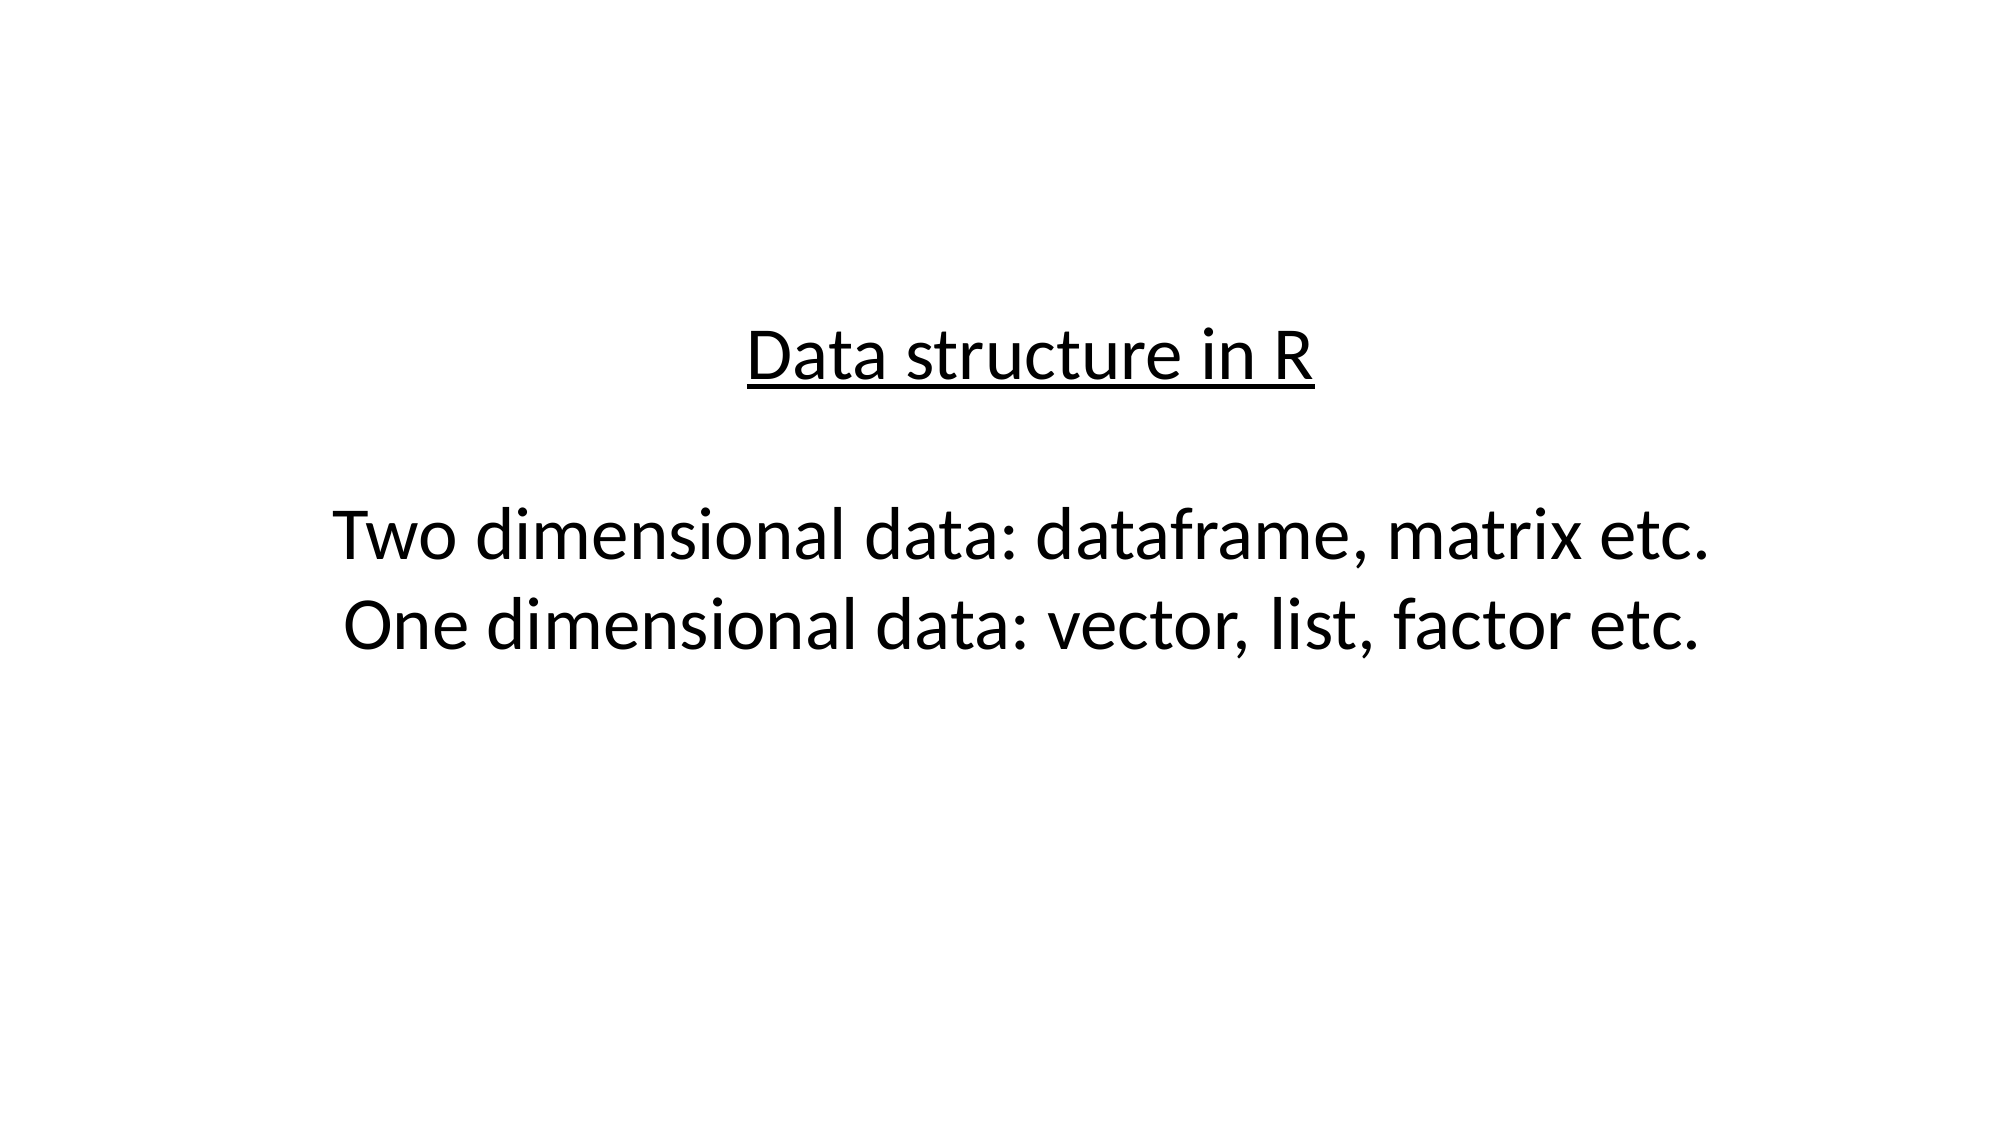

Data structure in R

Two dimensional data: dataframe, matrix etc.
One dimensional data: vector, list, factor etc.